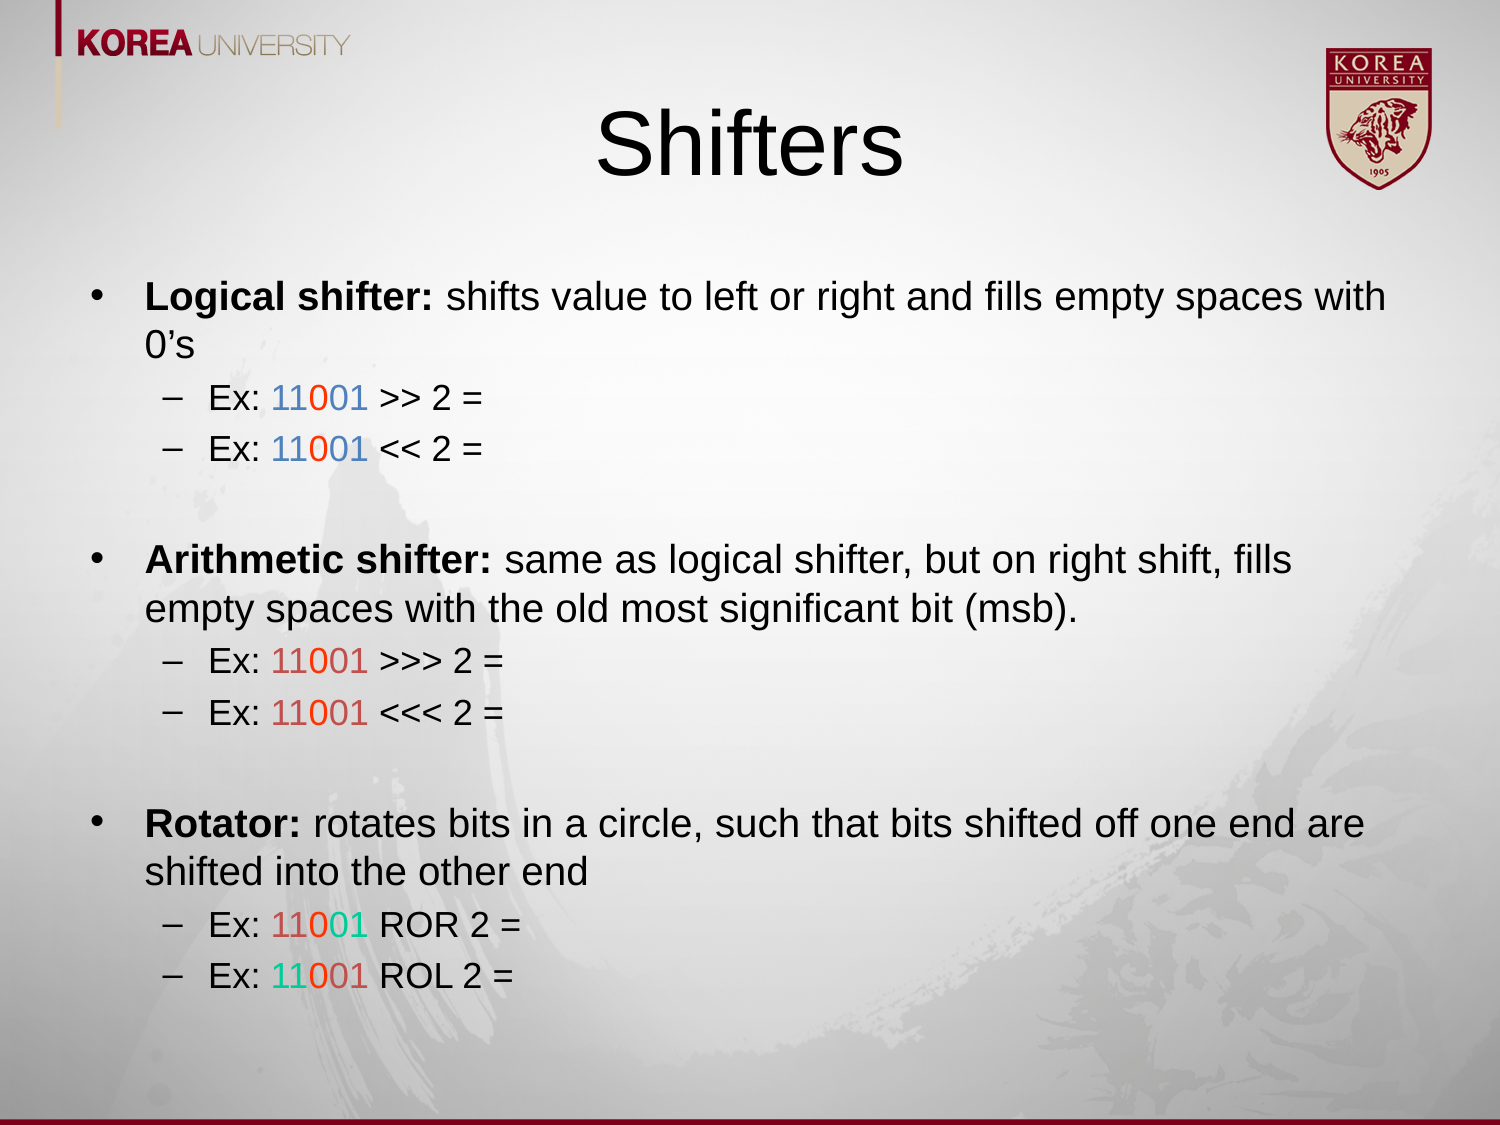

# Shifters
Logical shifter: shifts value to left or right and fills empty spaces with 0’s
Ex: 11001 >> 2 =
Ex: 11001 << 2 =

Arithmetic shifter: same as logical shifter, but on right shift, fills empty spaces with the old most significant bit (msb).
Ex: 11001 >>> 2 =
Ex: 11001 <<< 2 =

Rotator: rotates bits in a circle, such that bits shifted off one end are shifted into the other end
Ex: 11001 ROR 2 =
Ex: 11001 ROL 2 =